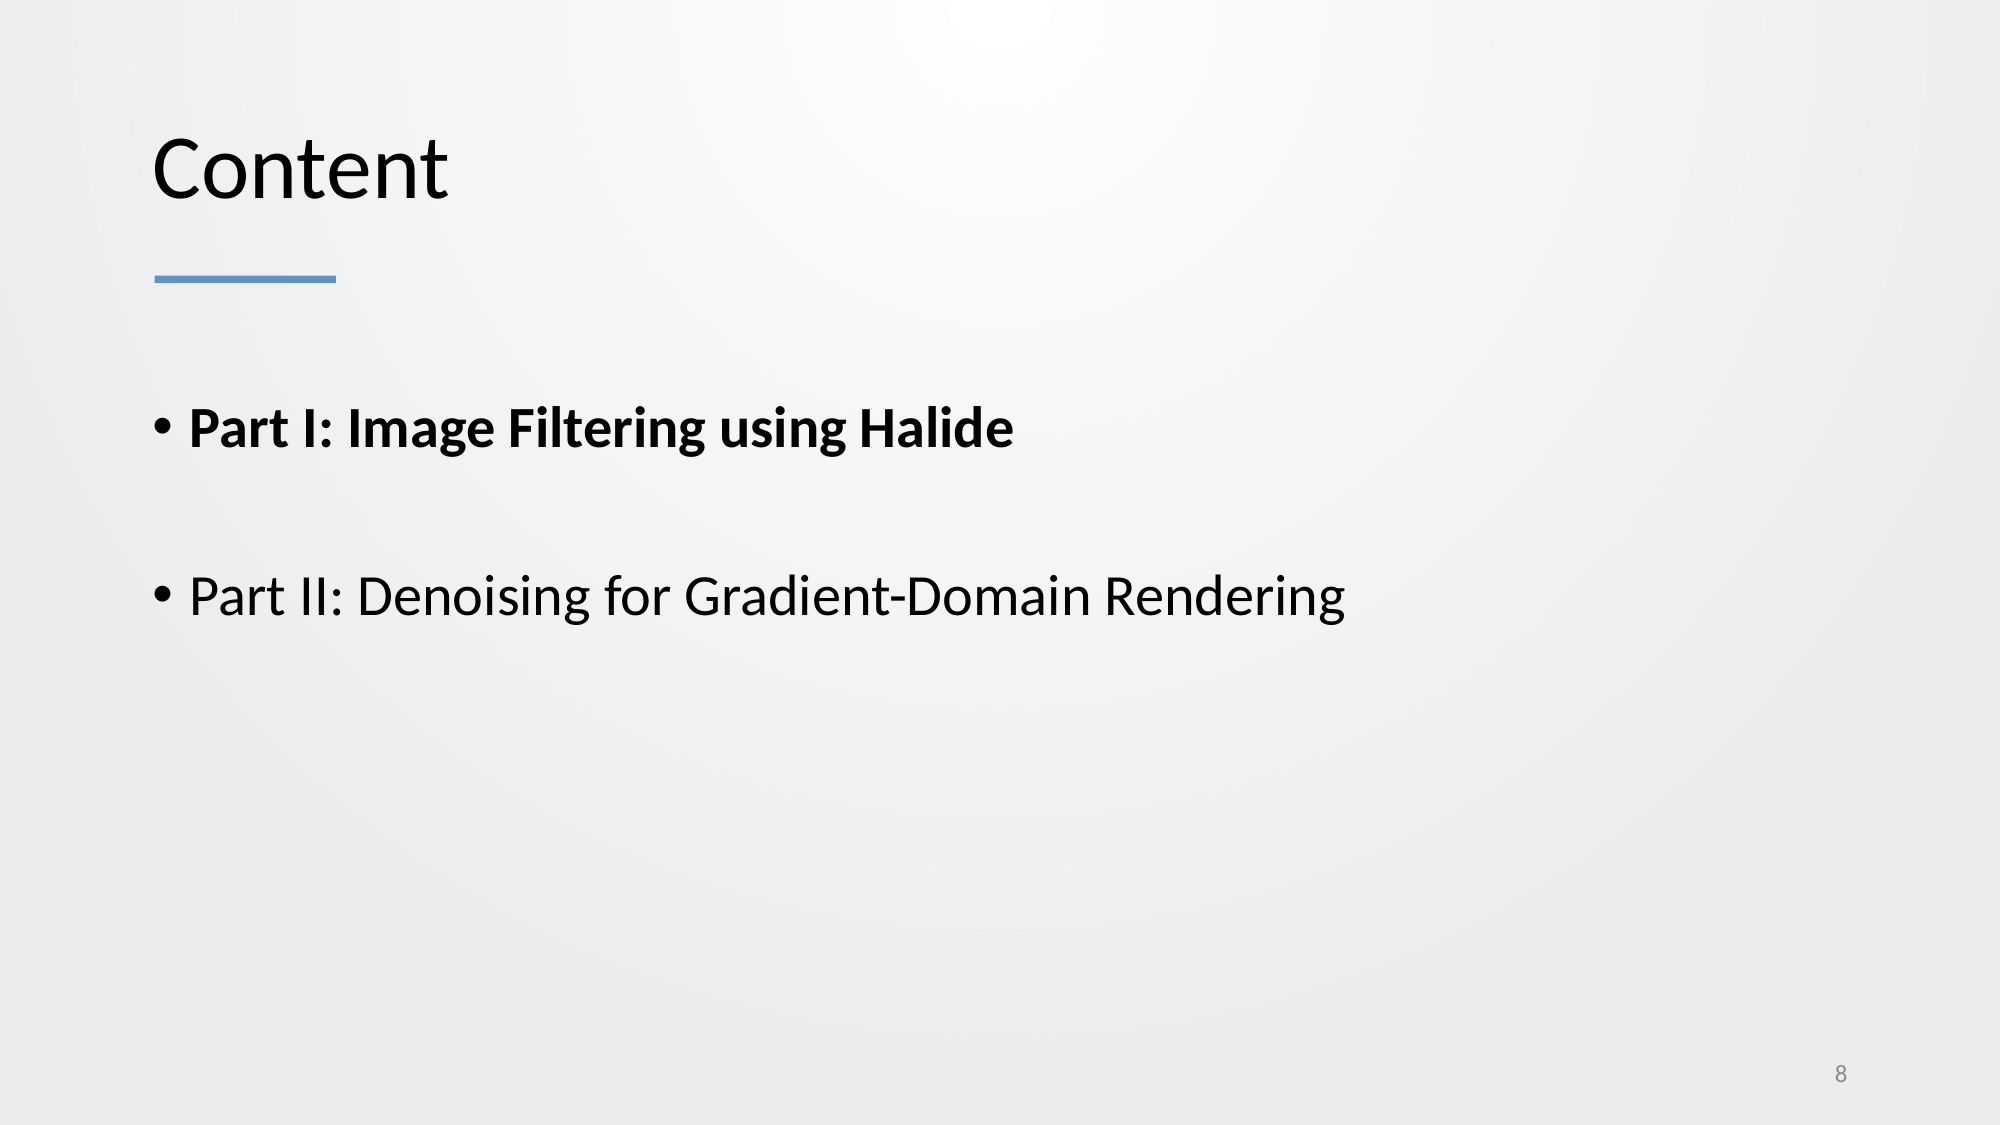

# Content

Part I: Image Filtering using Halide

Part II: Denoising for Gradient-Domain Rendering
8